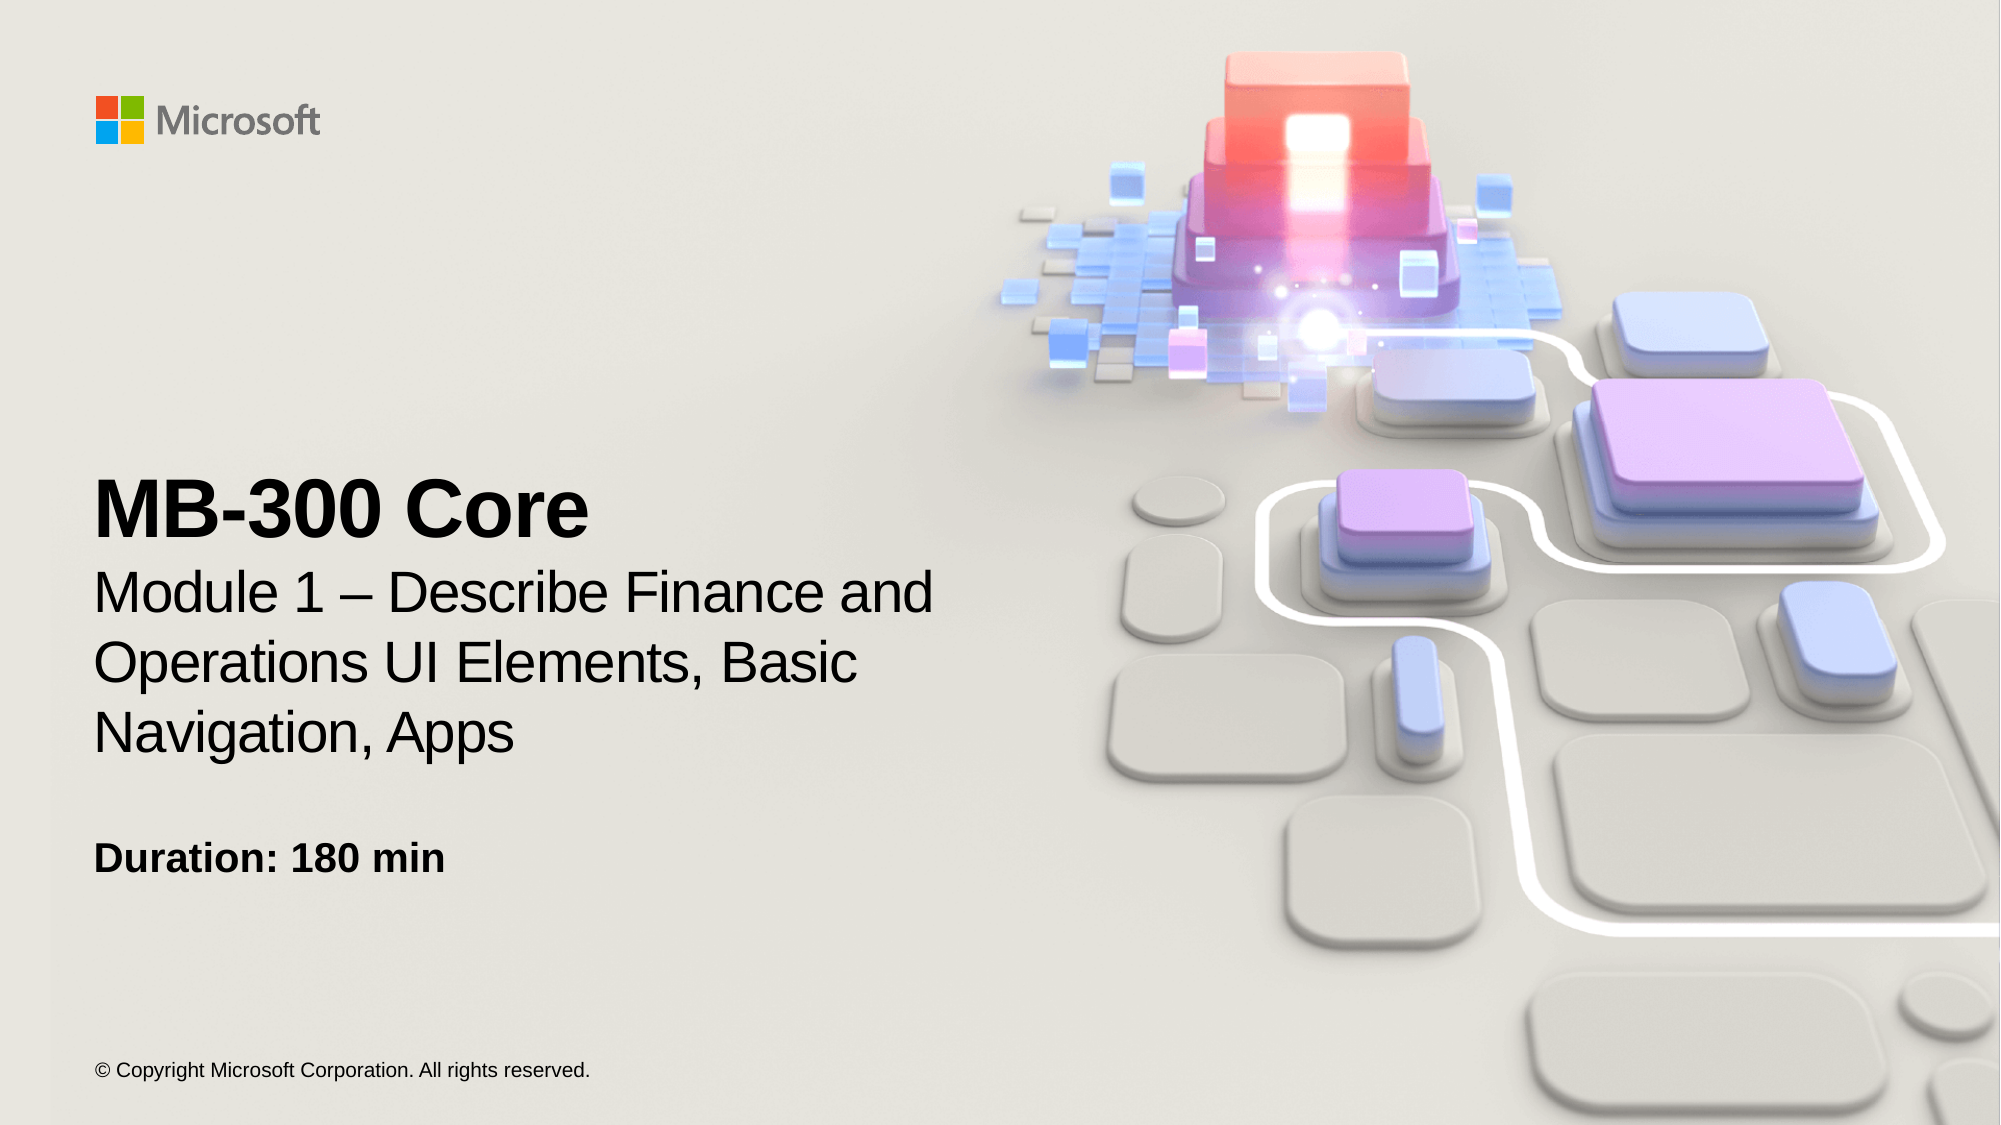

# MB-300 Core Module 1 – Describe Finance and Operations UI Elements, Basic Navigation, Apps
Duration: 180 min